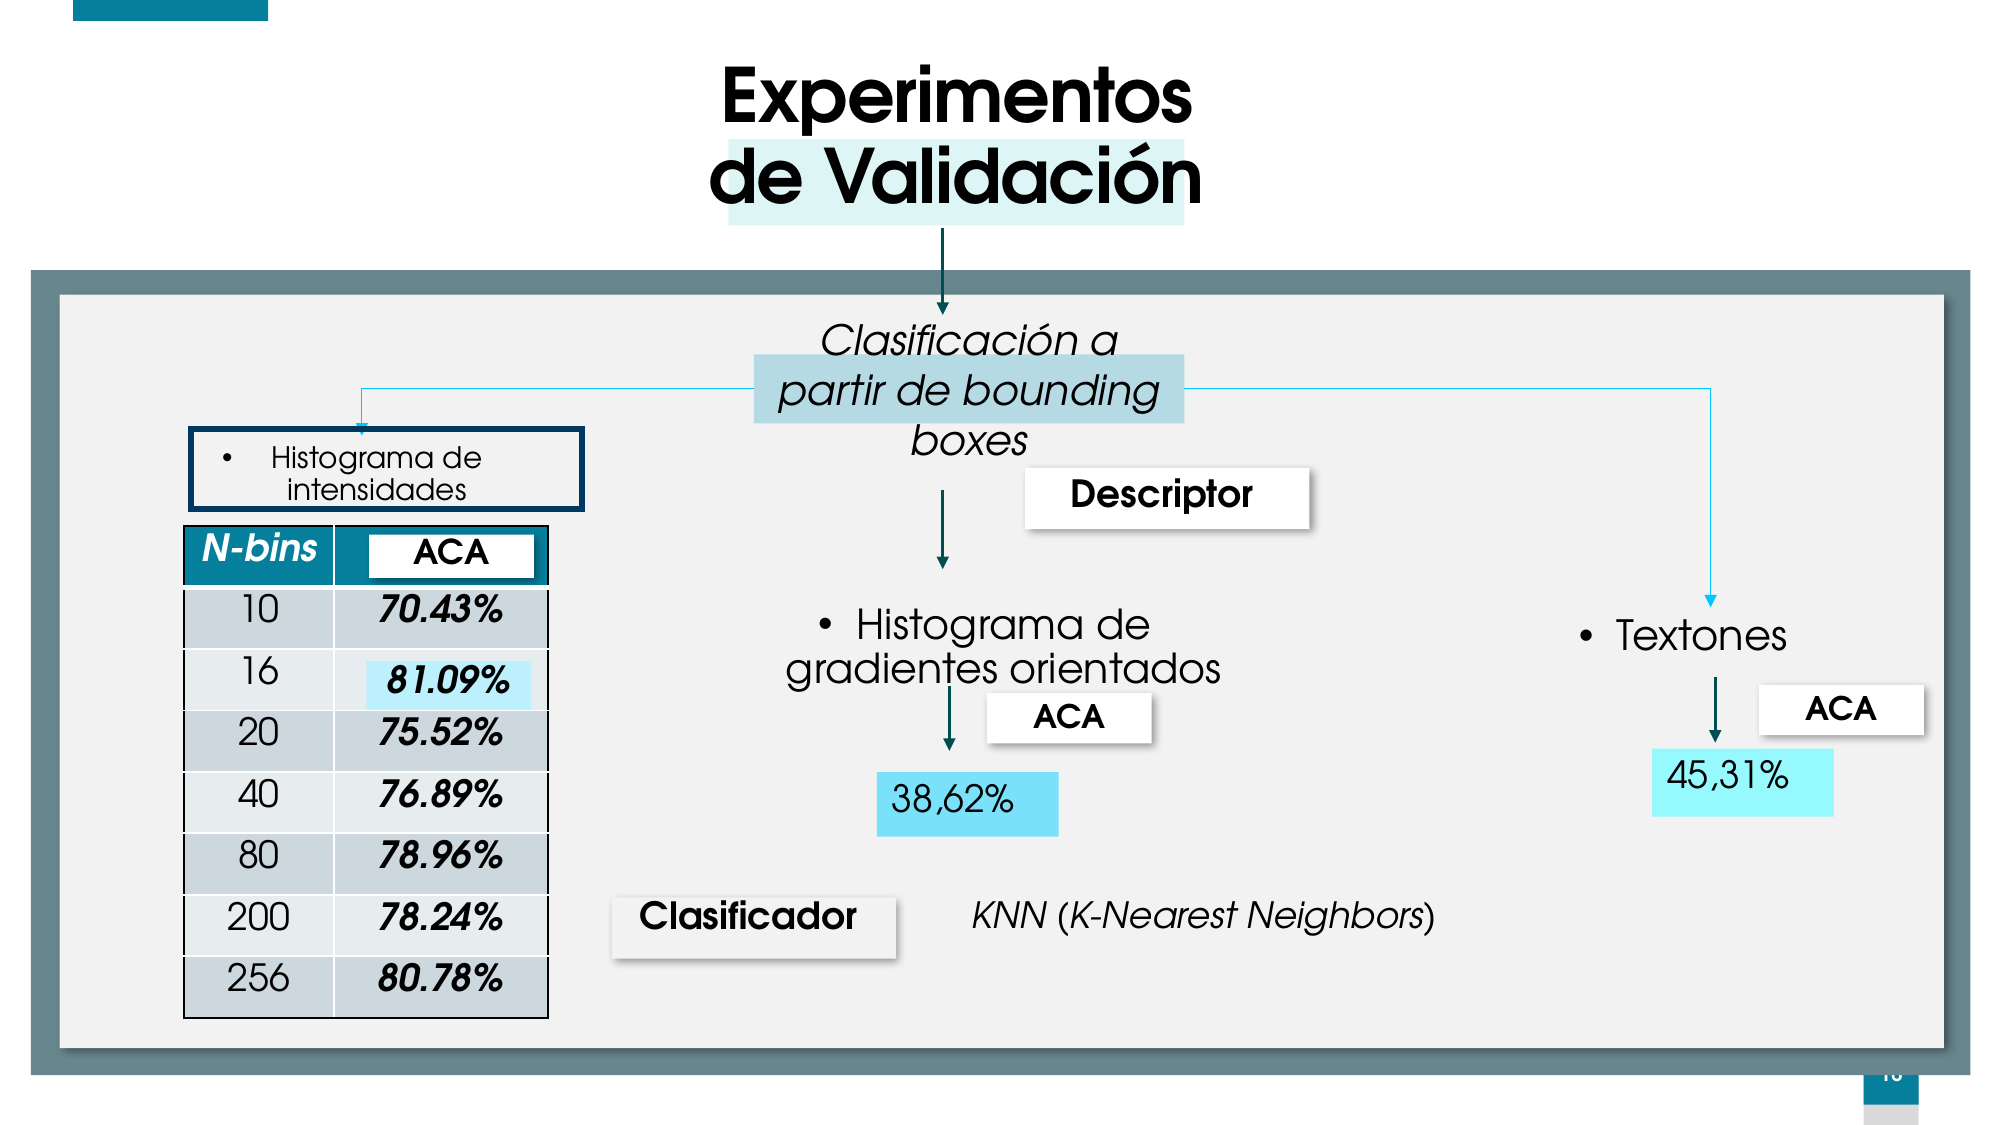

Experimentos de Validación

Clasificación a partir de bounding boxes

Histograma de intensidades
Descriptor
| N-bins |  |
| --- | --- |
| 10 | 70.43% |
| 16 |  |
| 20 | 75.52% |
| 40 | 76.89% |
| 80 | 78.96% |
| 200 | 78.24% |
| 256 | 80.78% |
ACA
Histograma de gradientes orientados
Textones
81.09%
ACA
ACA
45,31%
38,62%
Clasificador
KNN (K-Nearest Neighbors)